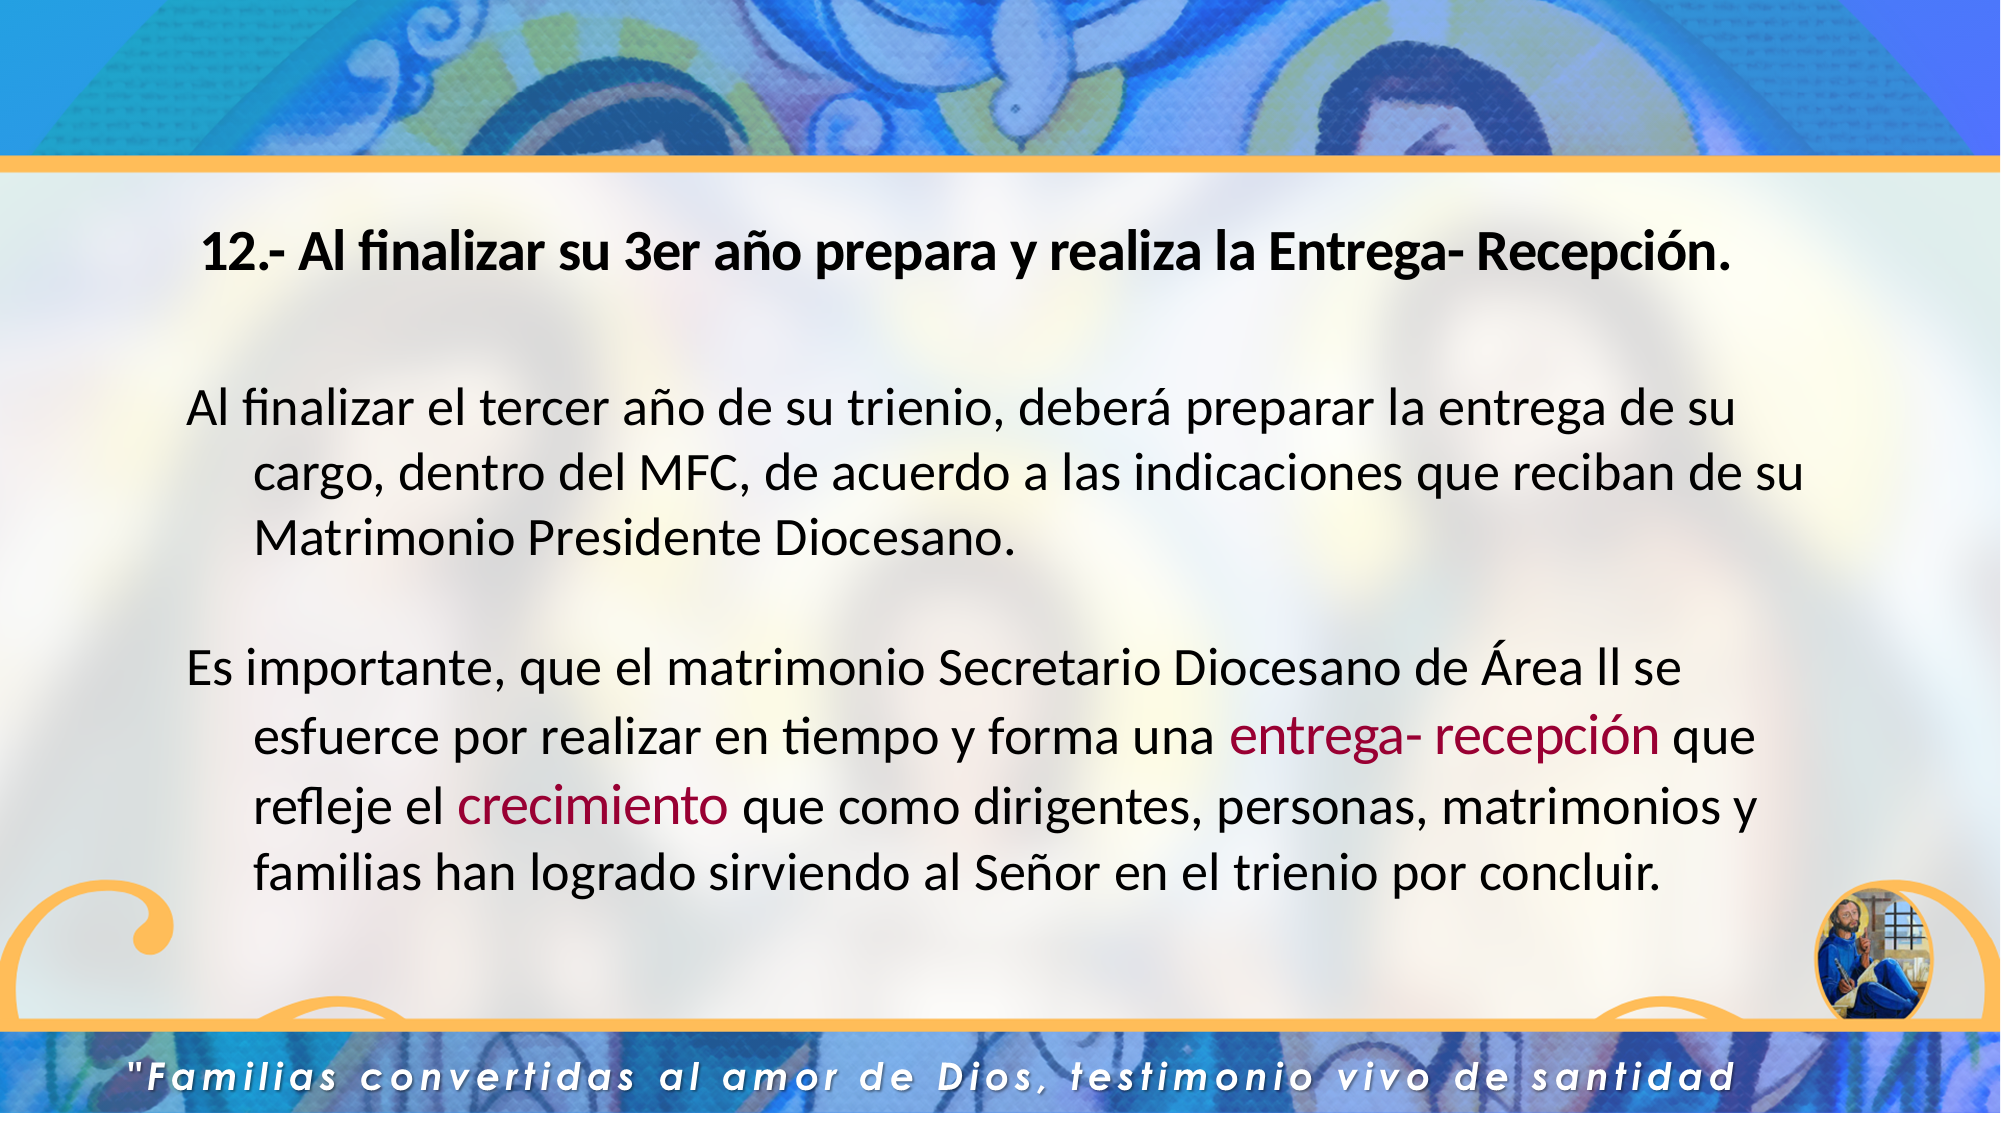

12.- Al finalizar su 3er año prepara y realiza la Entrega- Recepción.

Al finalizar el tercer año de su trienio, deberá preparar la entrega de su cargo, dentro del MFC, de acuerdo a las indicaciones que reciban de su Matrimonio Presidente Diocesano.

Es importante, que el matrimonio Secretario Diocesano de Área ll se esfuerce por realizar en tiempo y forma una entrega- recepción que refleje el crecimiento que como dirigentes, personas, matrimonios y familias han logrado sirviendo al Señor en el trienio por concluir.